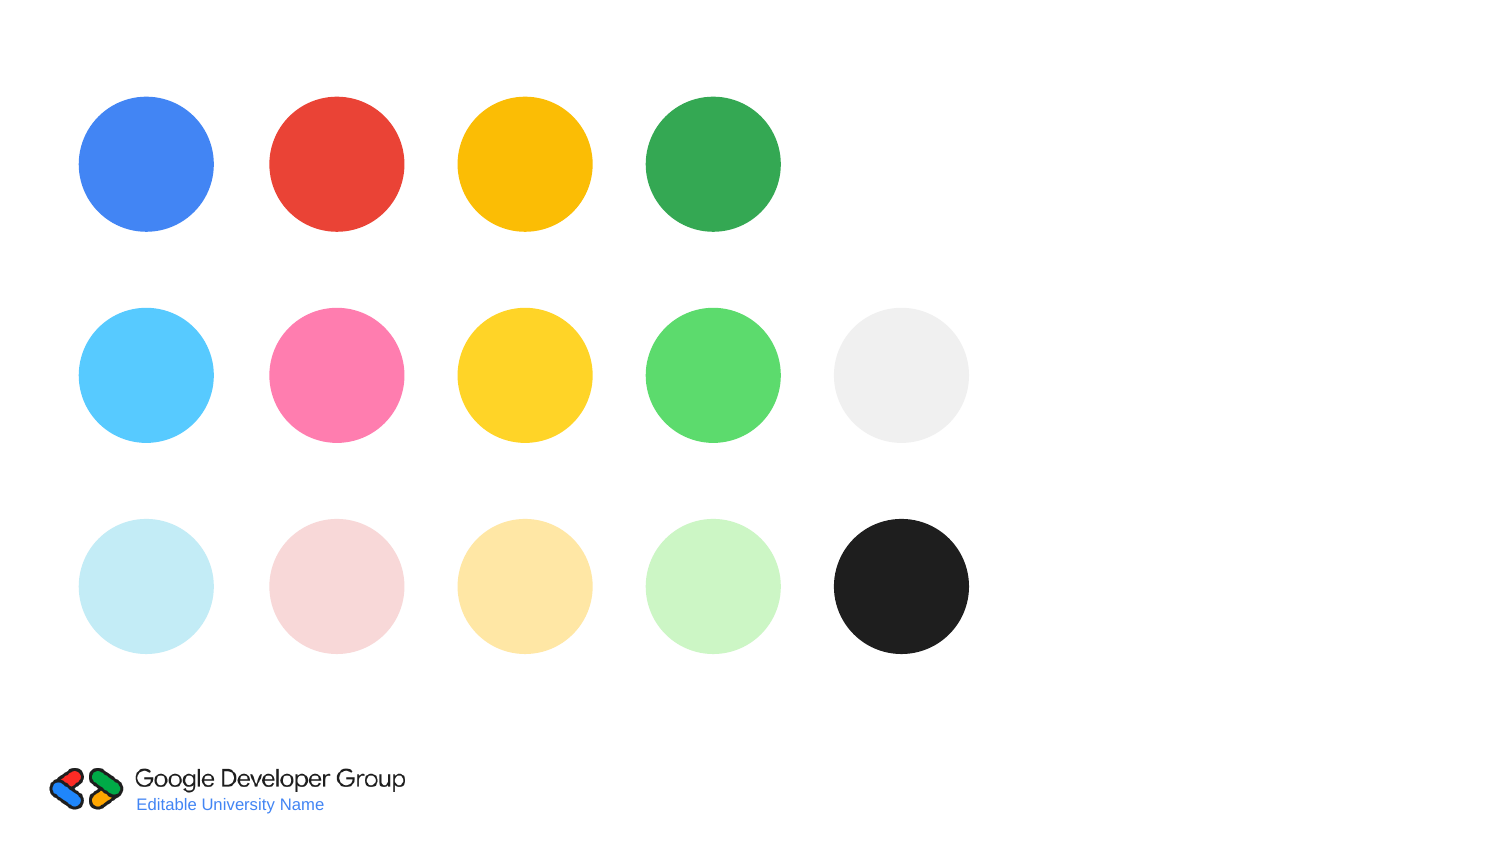

Headlines

Google Sans Bold
Google Red 500
#ea4335
Google Yellow 500
#fbbc04
Google Green 500
#34a853
Google Blue 500
#4285f4

Subheads

Roboto Mono Light
Halftone Red
#ff7daf
Halftone Yellow
#ffd427
Halftone Green
#5cdb6d
Off White
#f0f0f0
Halftone Blue
#57caff

Body

Google Sans Normal
Pastel Red
#f8d8d8
Pastel Yellow
#ffe7a5
Pastel Green
#ccf6c5
Black 02
#1e1e1e
Pastel Blue
#c3ecf6